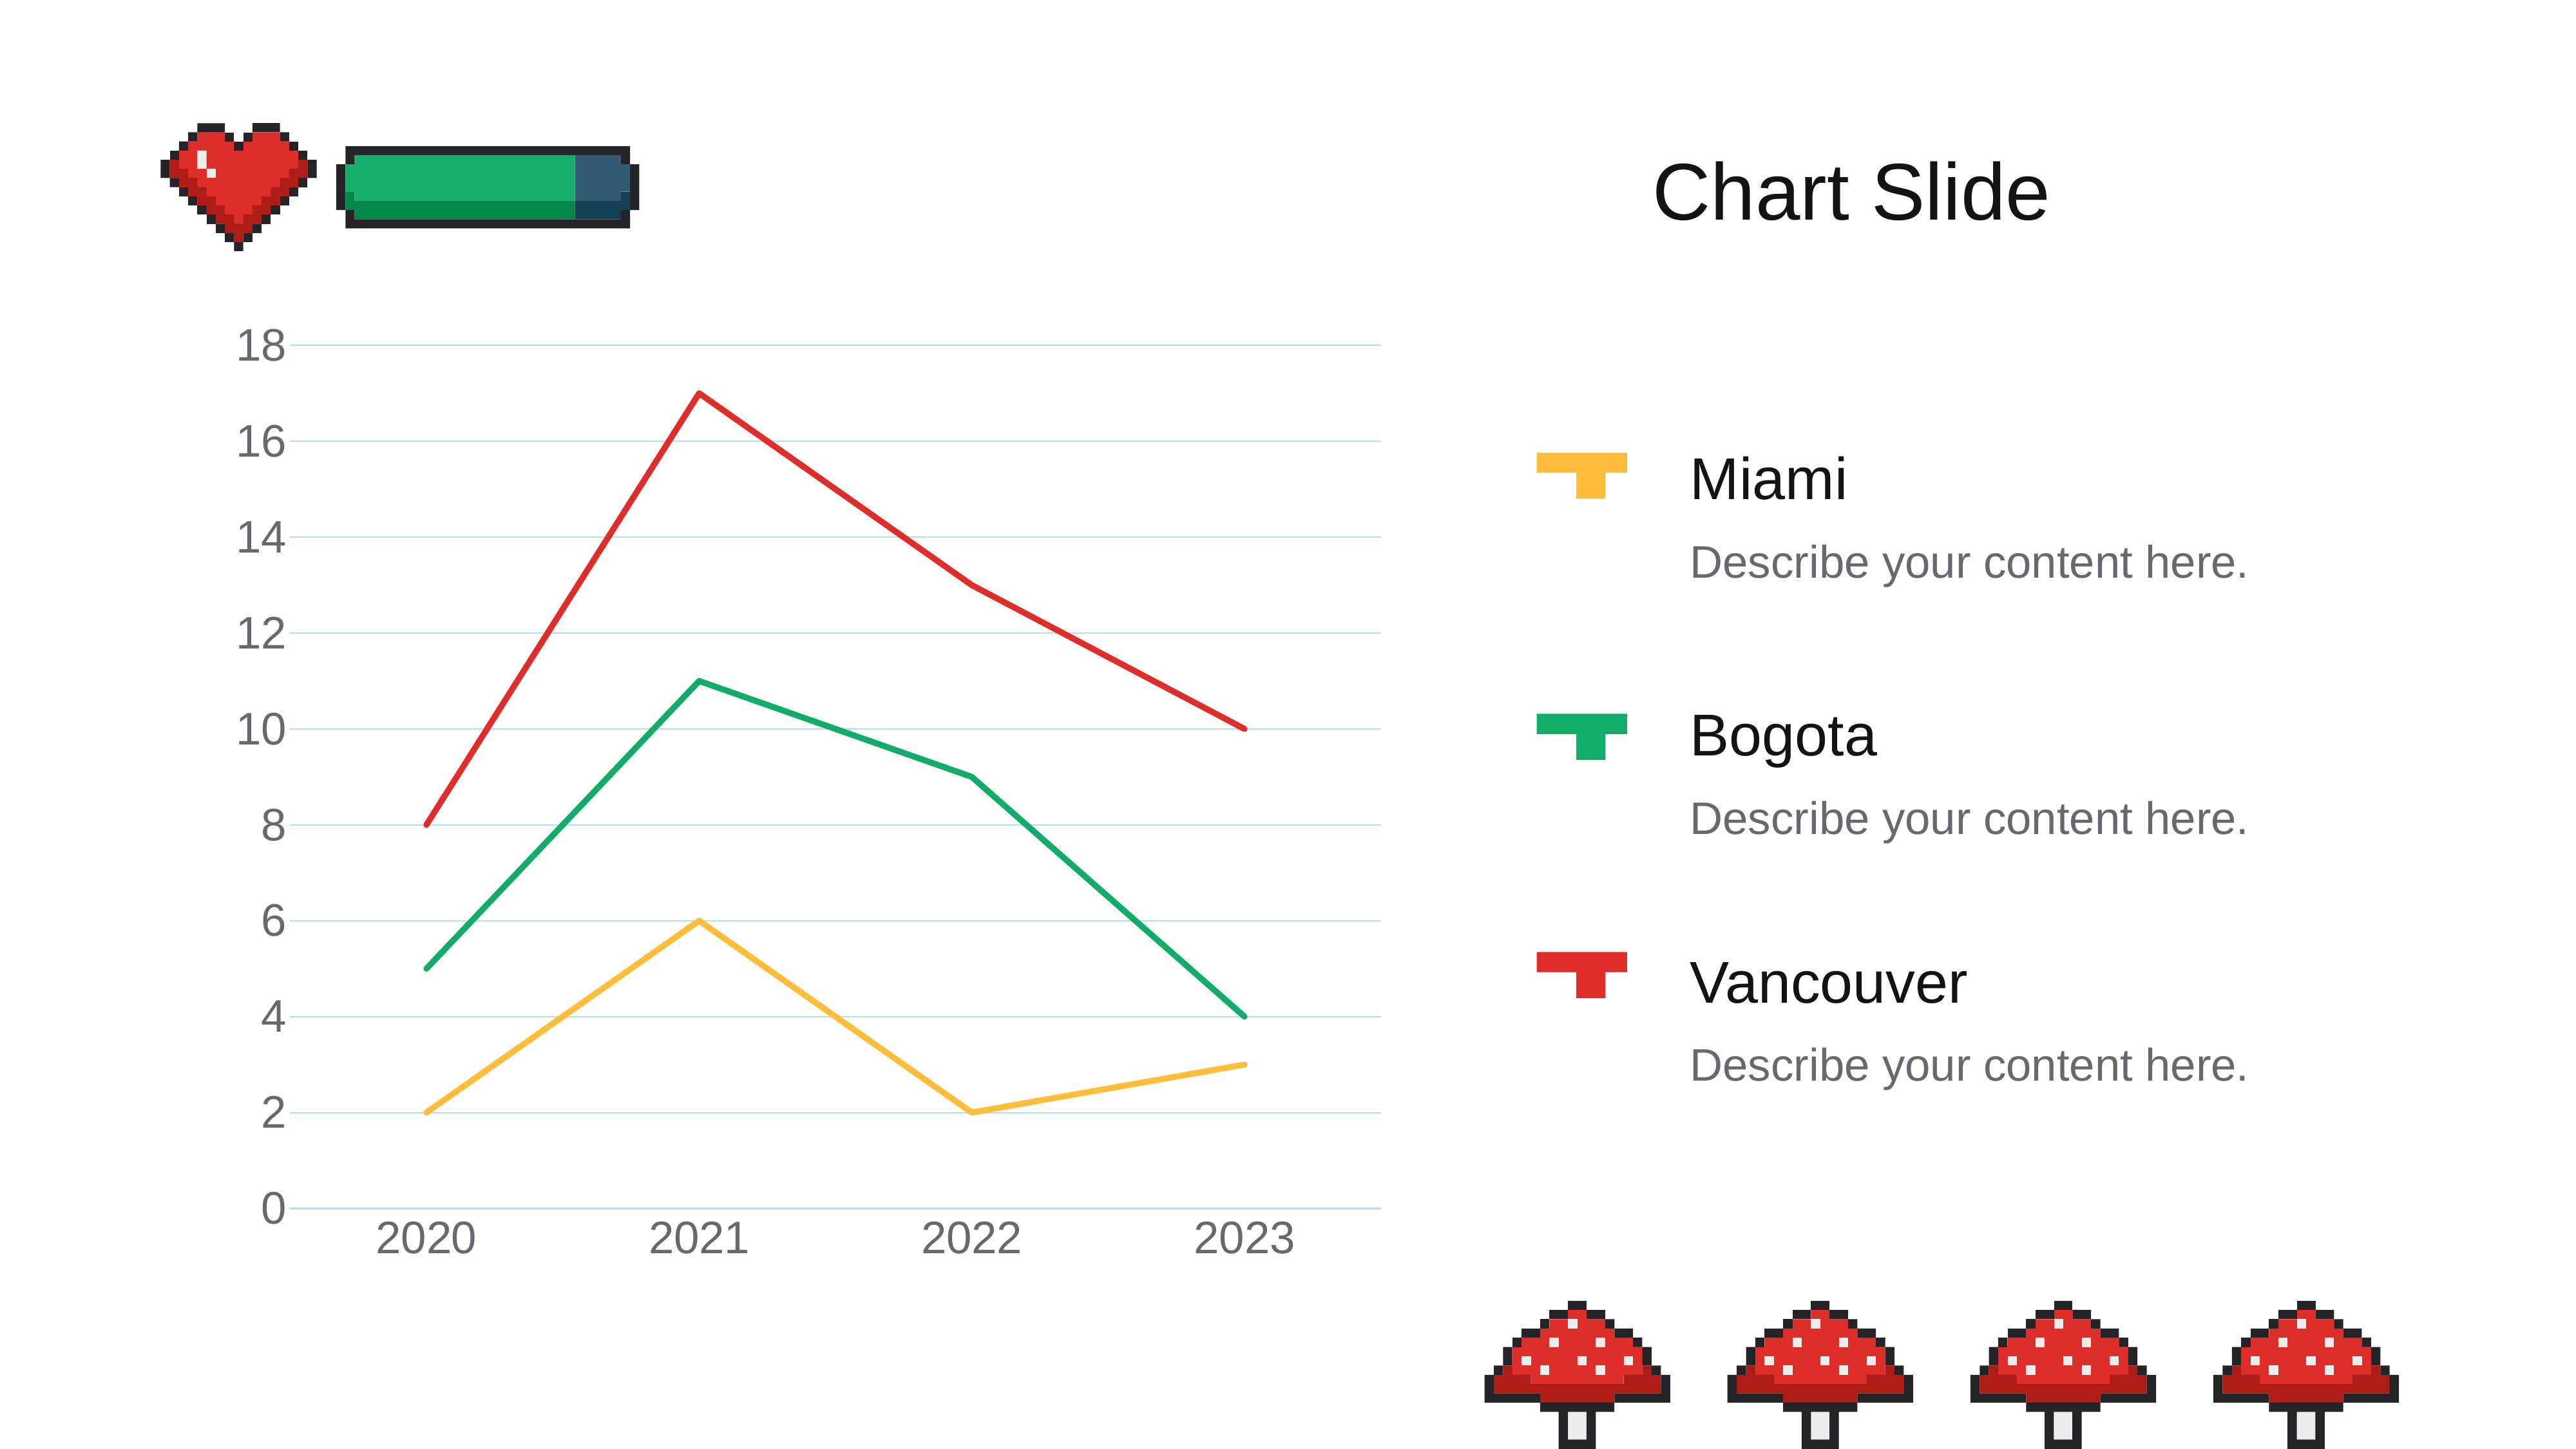

Chart Slide

### Chart

| Category | Series 1 | Series 2 | Series 3 |
|---|---|---|---|
| 2020 | 2.0 | 3.0 | 3.0 |
| 2021 | 6.0 | 5.0 | 6.0 |
| 2022 | 2.0 | 7.0 | 4.0 |
| 2023 | 3.0 | 1.0 | 6.0 |
Miami

Describe your content here.
Bogota

Describe your content here.
Vancouver

Describe your content here.